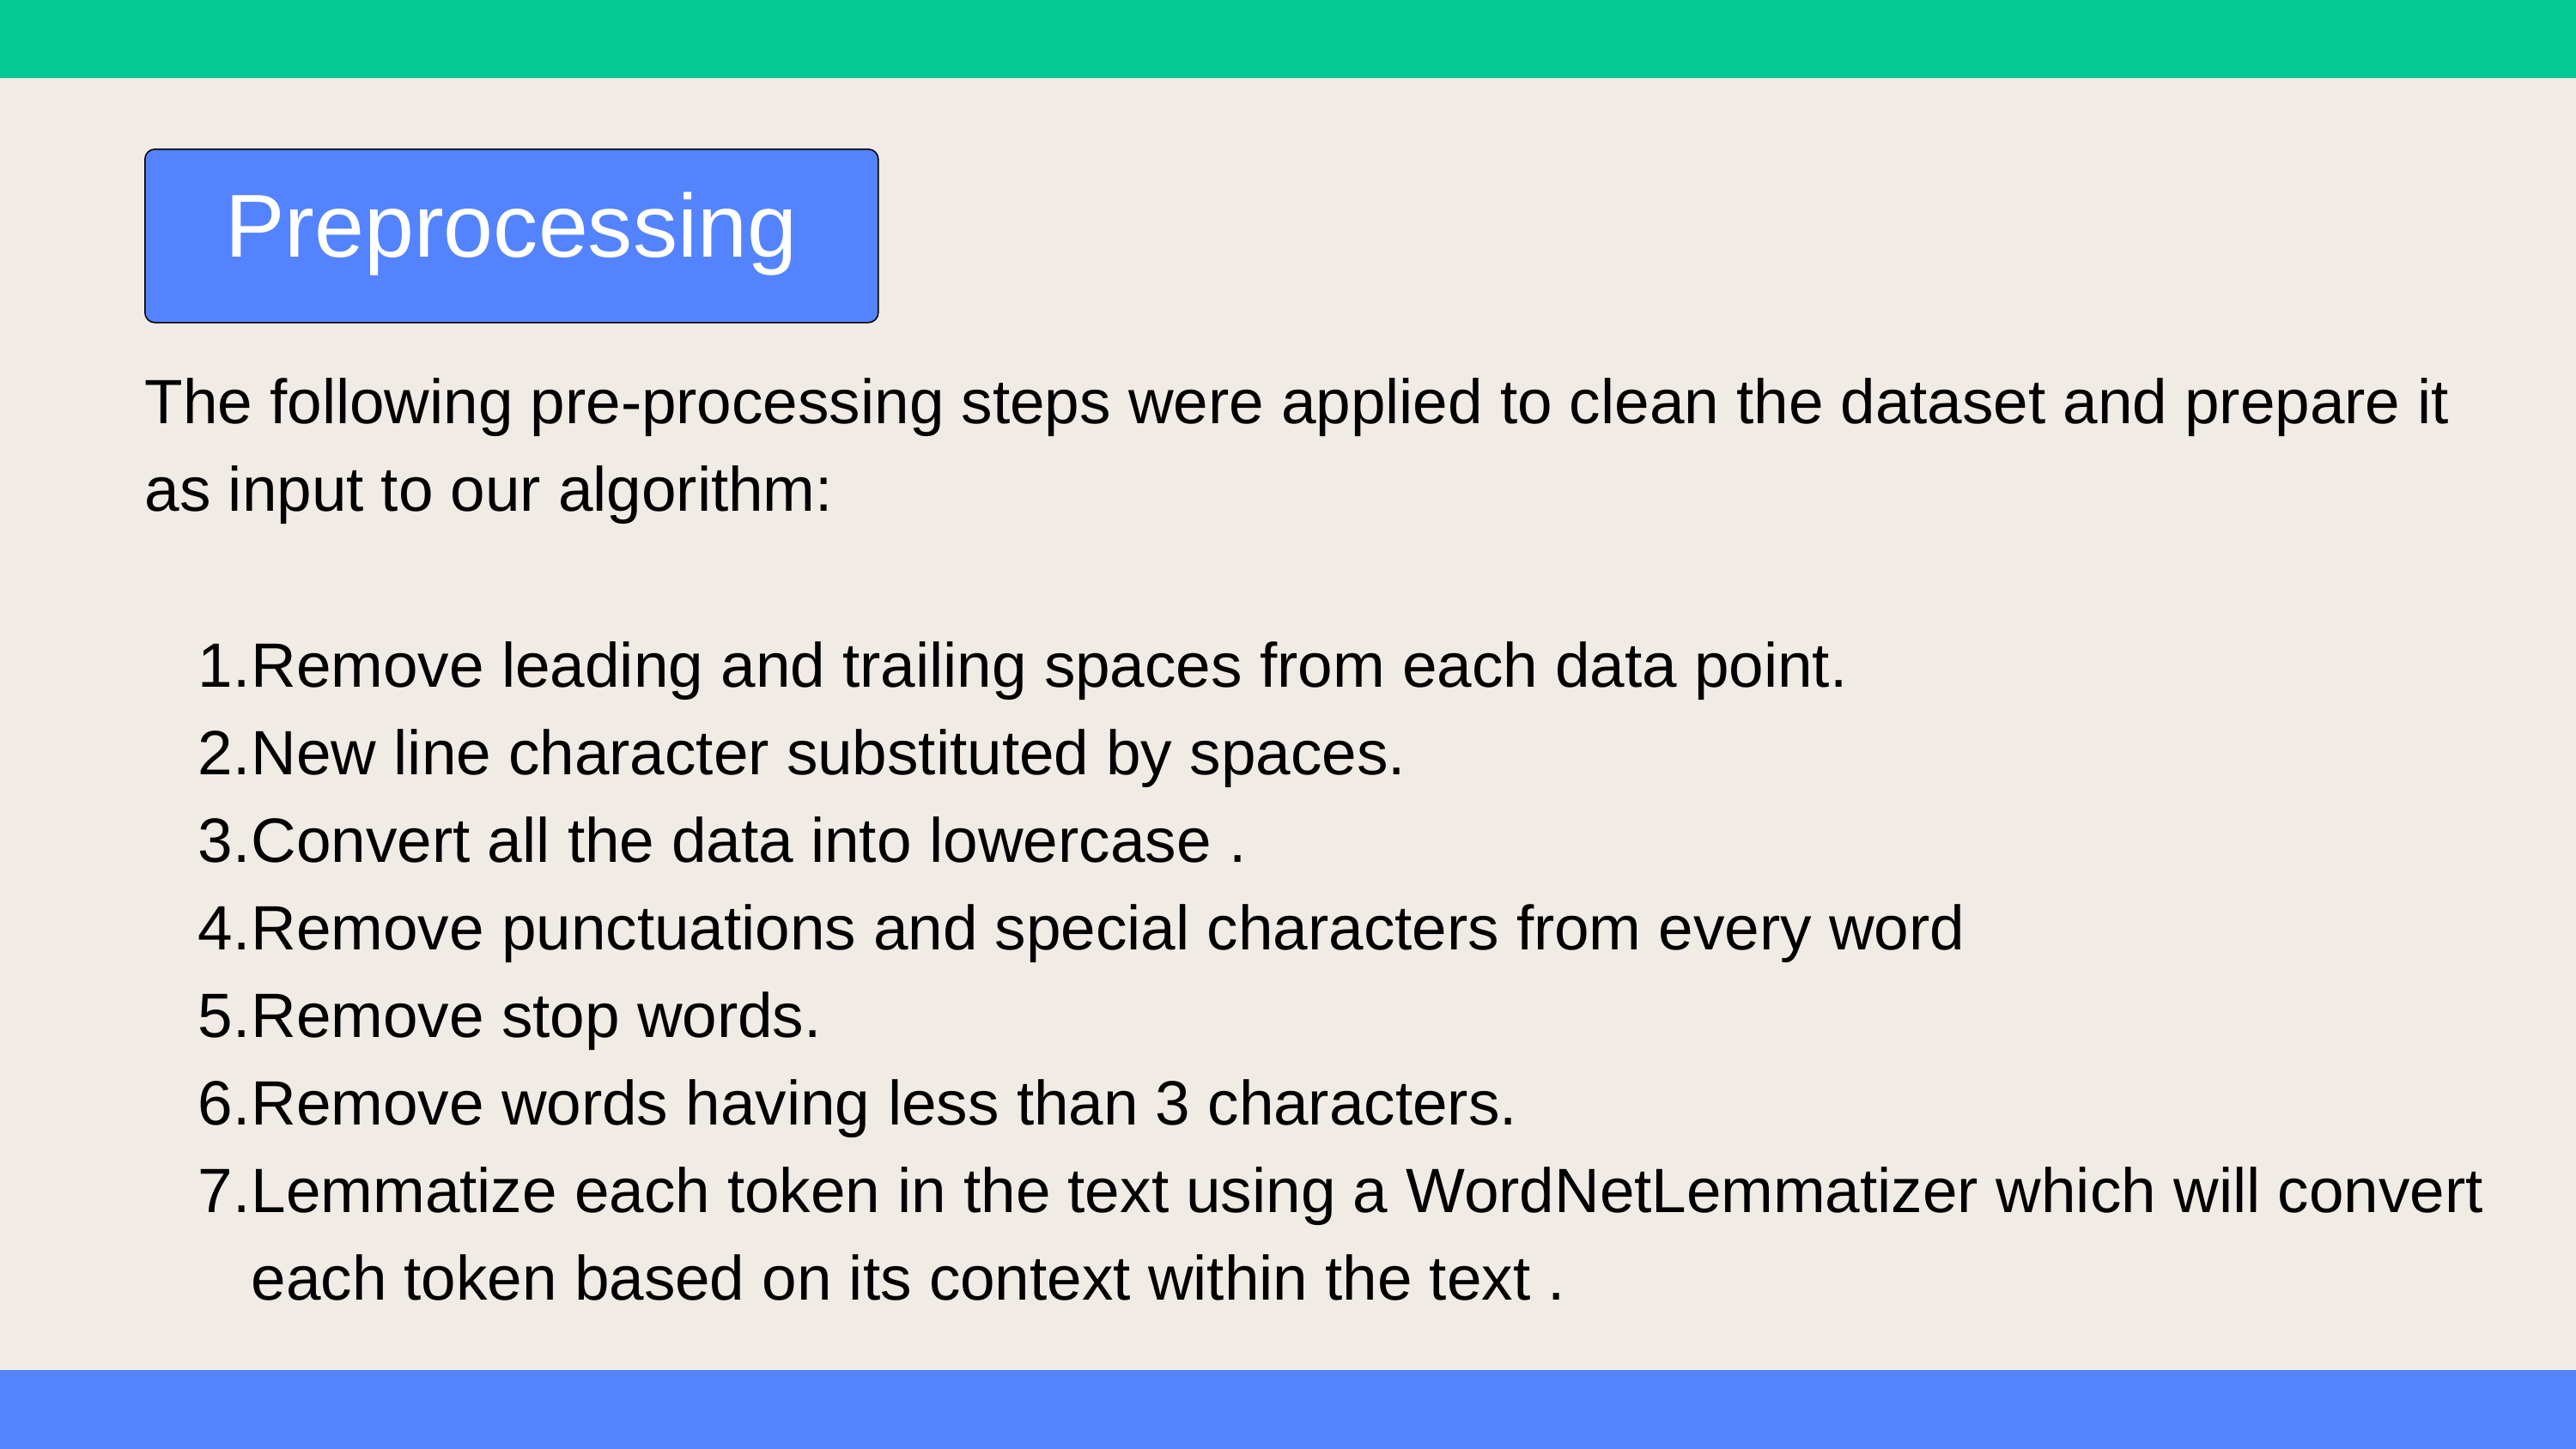

Preprocessing
The following pre-processing steps were applied to clean the dataset and prepare it as input to our algorithm:

Remove leading and trailing spaces from each data point.
New line character substituted by spaces.
Convert all the data into lowercase .
Remove punctuations and special characters from every word
Remove stop words.
Remove words having less than 3 characters.
Lemmatize each token in the text using a WordNetLemmatizer which will convert each token based on its context within the text .